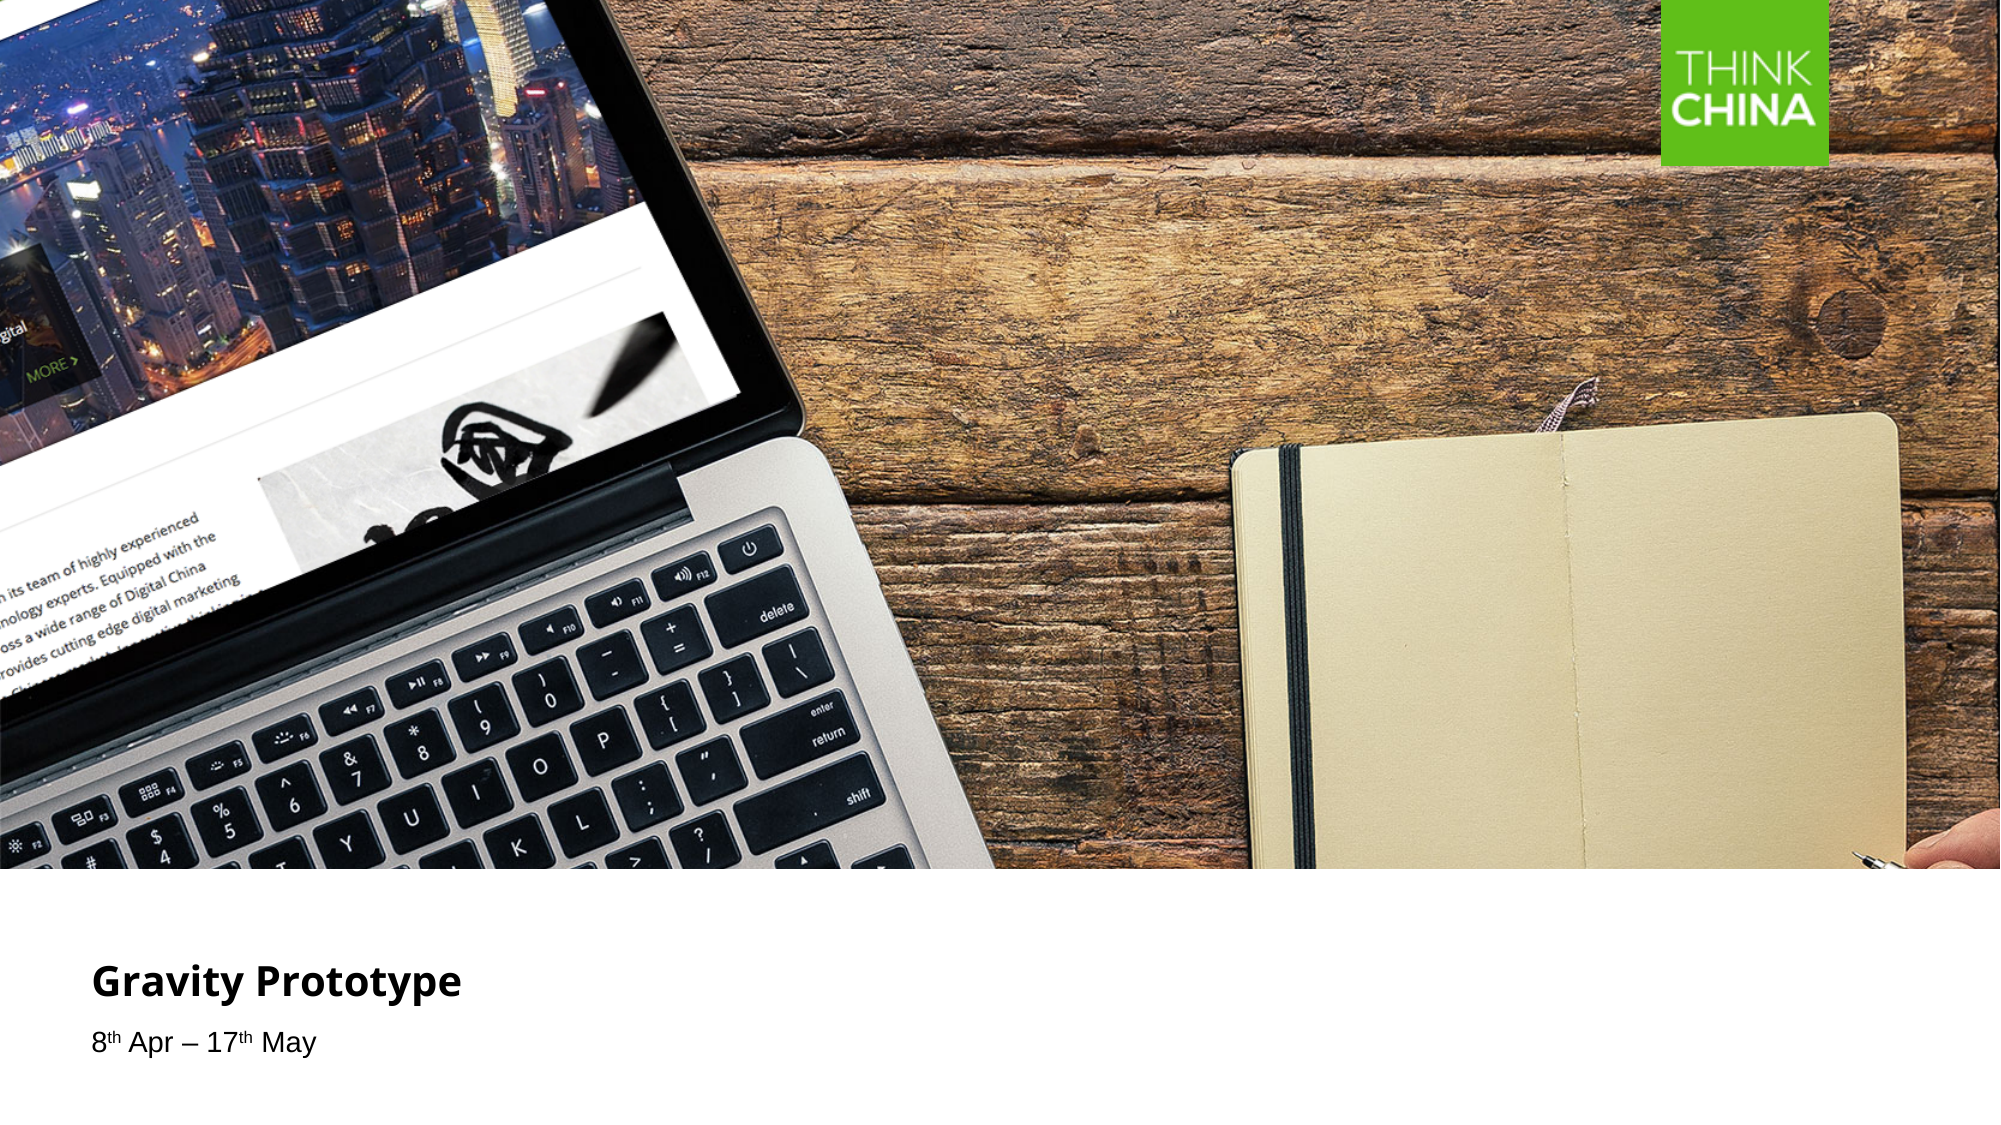

Gravity Prototype
8th Apr – 17th May